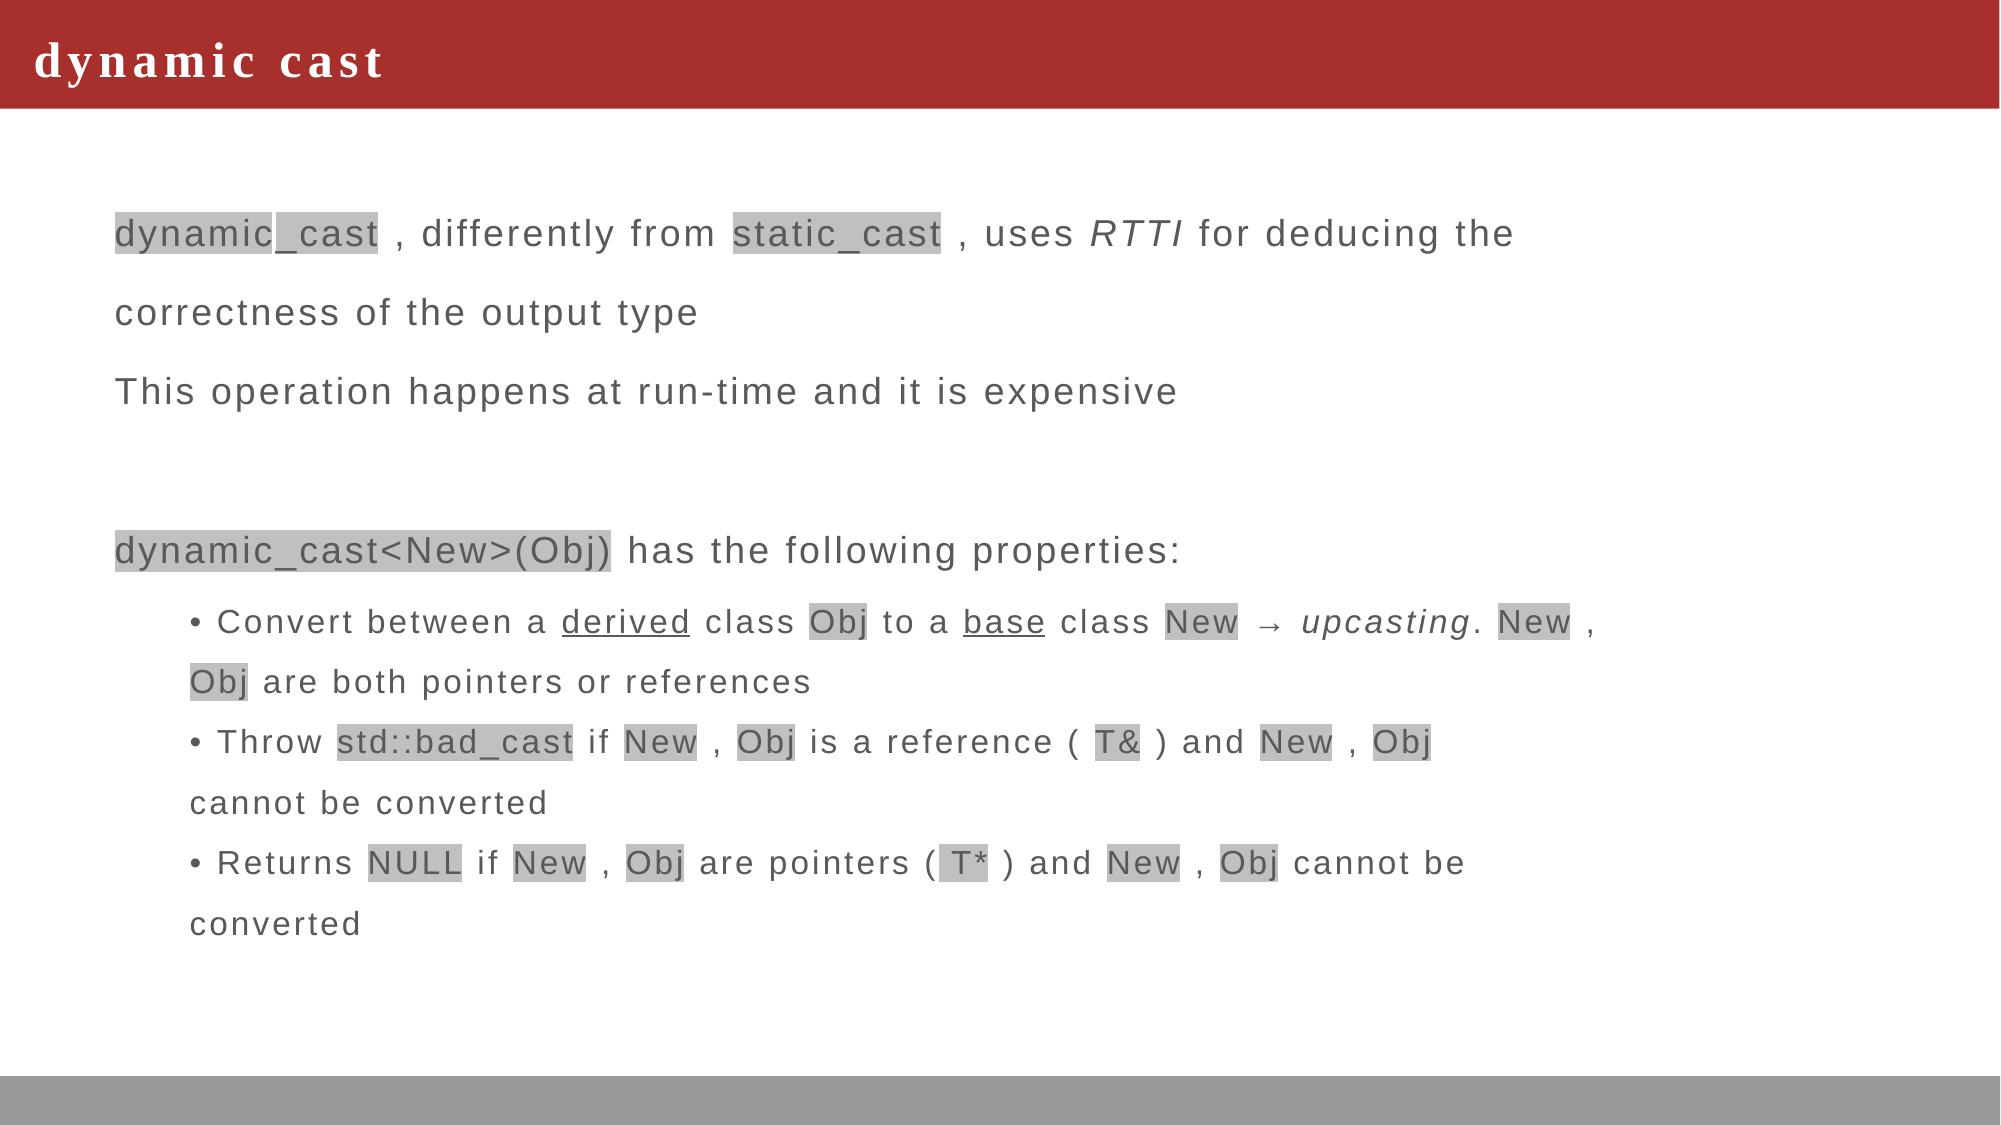

# dynamic cast
dynamic_cast , differently from static_cast , uses RTTI for deducing the
correctness of the output type
This operation happens at run-time and it is expensive

dynamic_cast<New>(Obj) has the following properties:
• Convert between a derived class Obj to a base class New → upcasting. New ,
Obj are both pointers or references
• Throw std::bad_cast if New , Obj is a reference ( T& ) and New , Obj
cannot be converted
• Returns NULL if New , Obj are pointers ( T* ) and New , Obj cannot be
converted
8